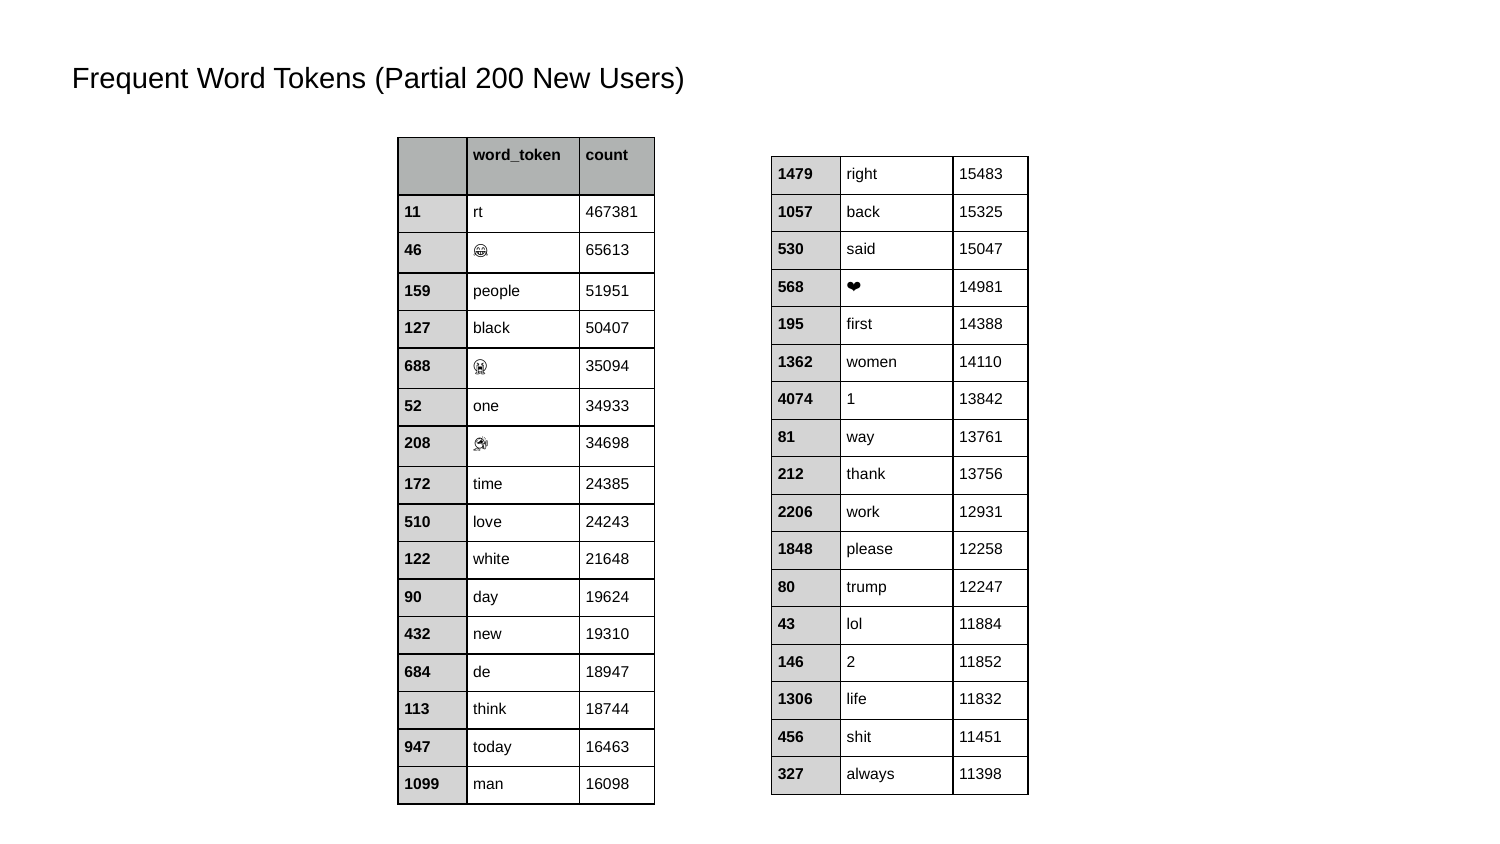

Frequent Word Tokens (Partial 200 New Users)
|  | word\_token | count |
| --- | --- | --- |
| 11 | rt | 467381 |
| 46 | 😂 | 65613 |
| 159 | people | 51951 |
| 127 | black | 50407 |
| 688 | 😭 | 35094 |
| 52 | one | 34933 |
| 208 | 🤣 | 34698 |
| 172 | time | 24385 |
| 510 | love | 24243 |
| 122 | white | 21648 |
| 90 | day | 19624 |
| 432 | new | 19310 |
| 684 | de | 18947 |
| 113 | think | 18744 |
| 947 | today | 16463 |
| 1099 | man | 16098 |
| 1479 | right | 15483 |
| --- | --- | --- |
| 1057 | back | 15325 |
| 530 | said | 15047 |
| 568 | ❤ | 14981 |
| 195 | first | 14388 |
| 1362 | women | 14110 |
| 4074 | 1 | 13842 |
| 81 | way | 13761 |
| 212 | thank | 13756 |
| 2206 | work | 12931 |
| 1848 | please | 12258 |
| 80 | trump | 12247 |
| 43 | lol | 11884 |
| 146 | 2 | 11852 |
| 1306 | life | 11832 |
| 456 | shit | 11451 |
| 327 | always | 11398 |